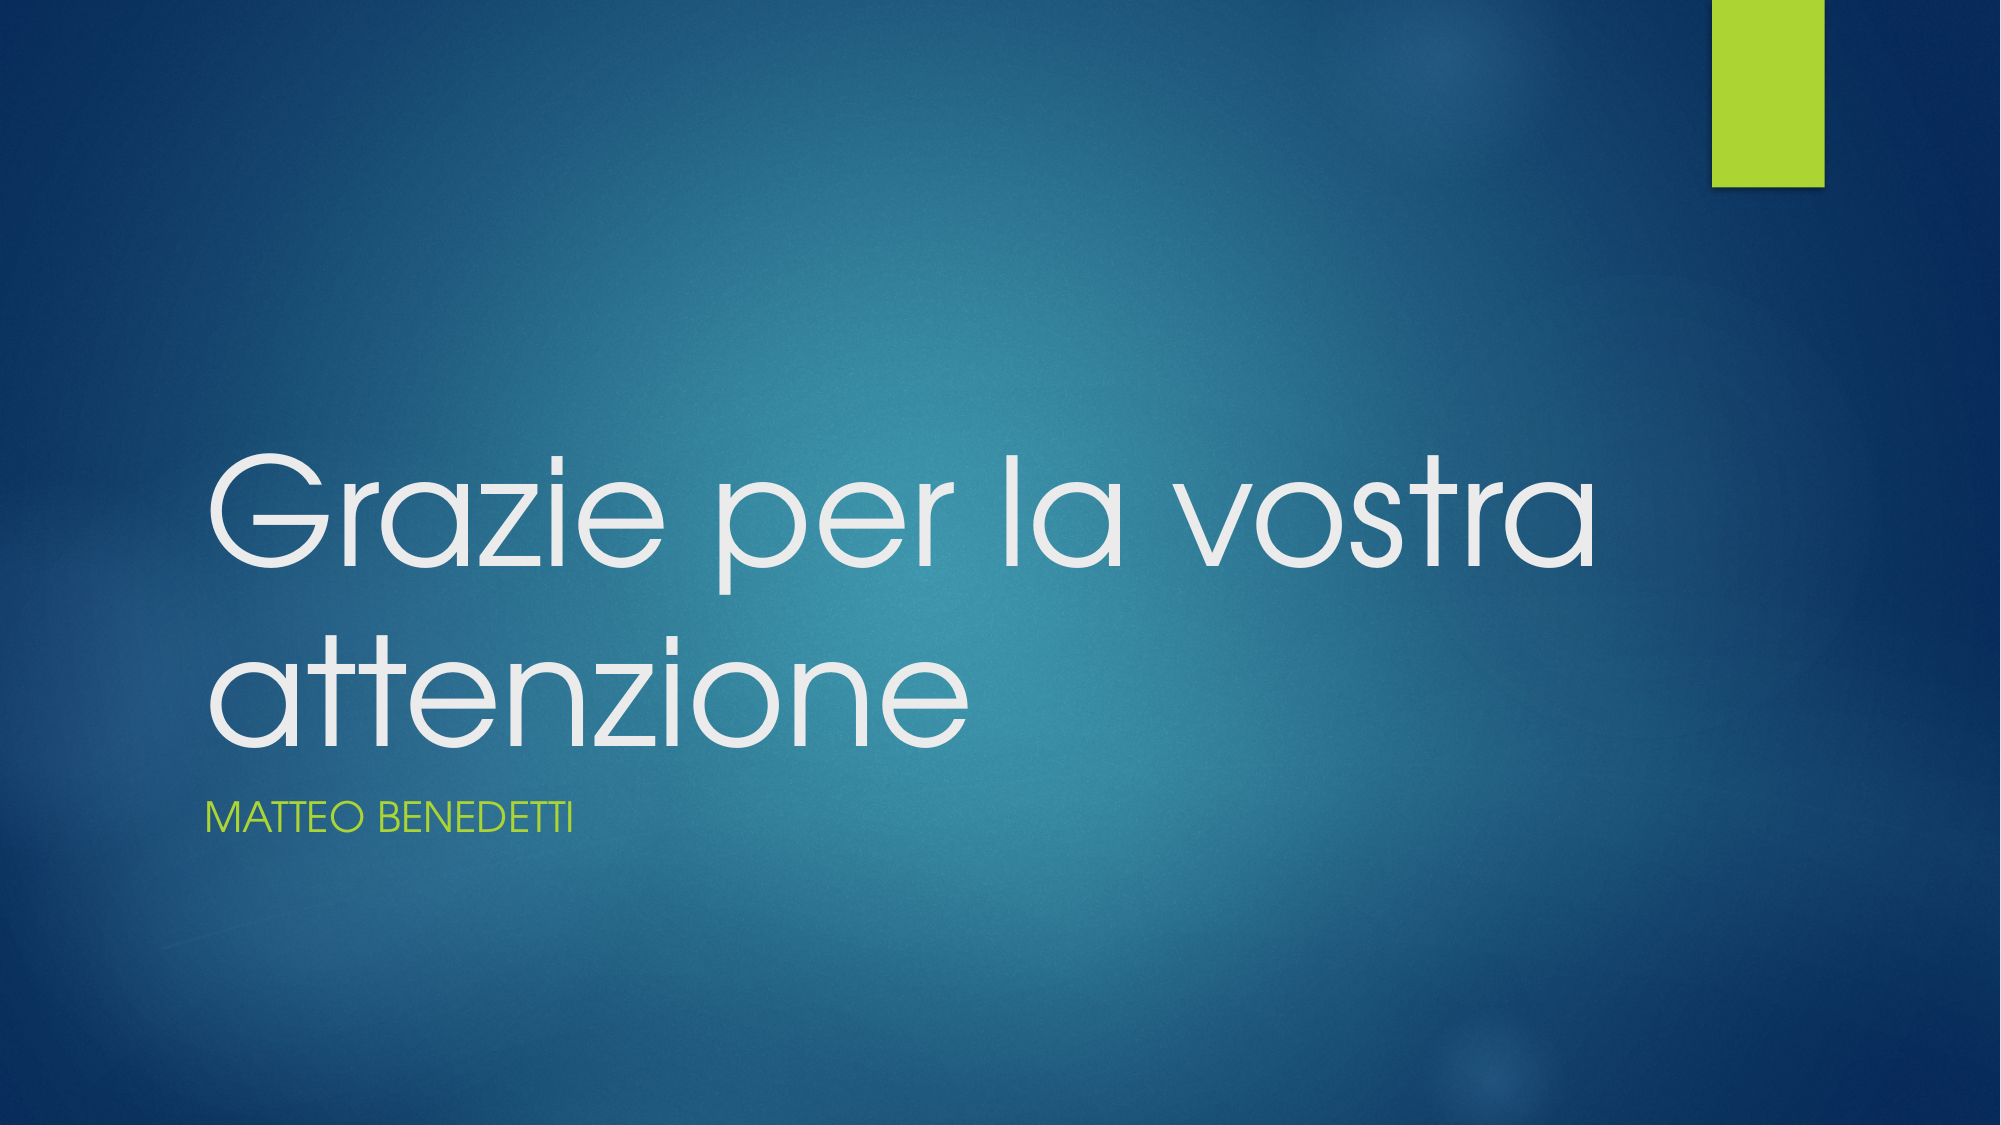

# Grazie per la vostra attenzione
Matteo Benedetti